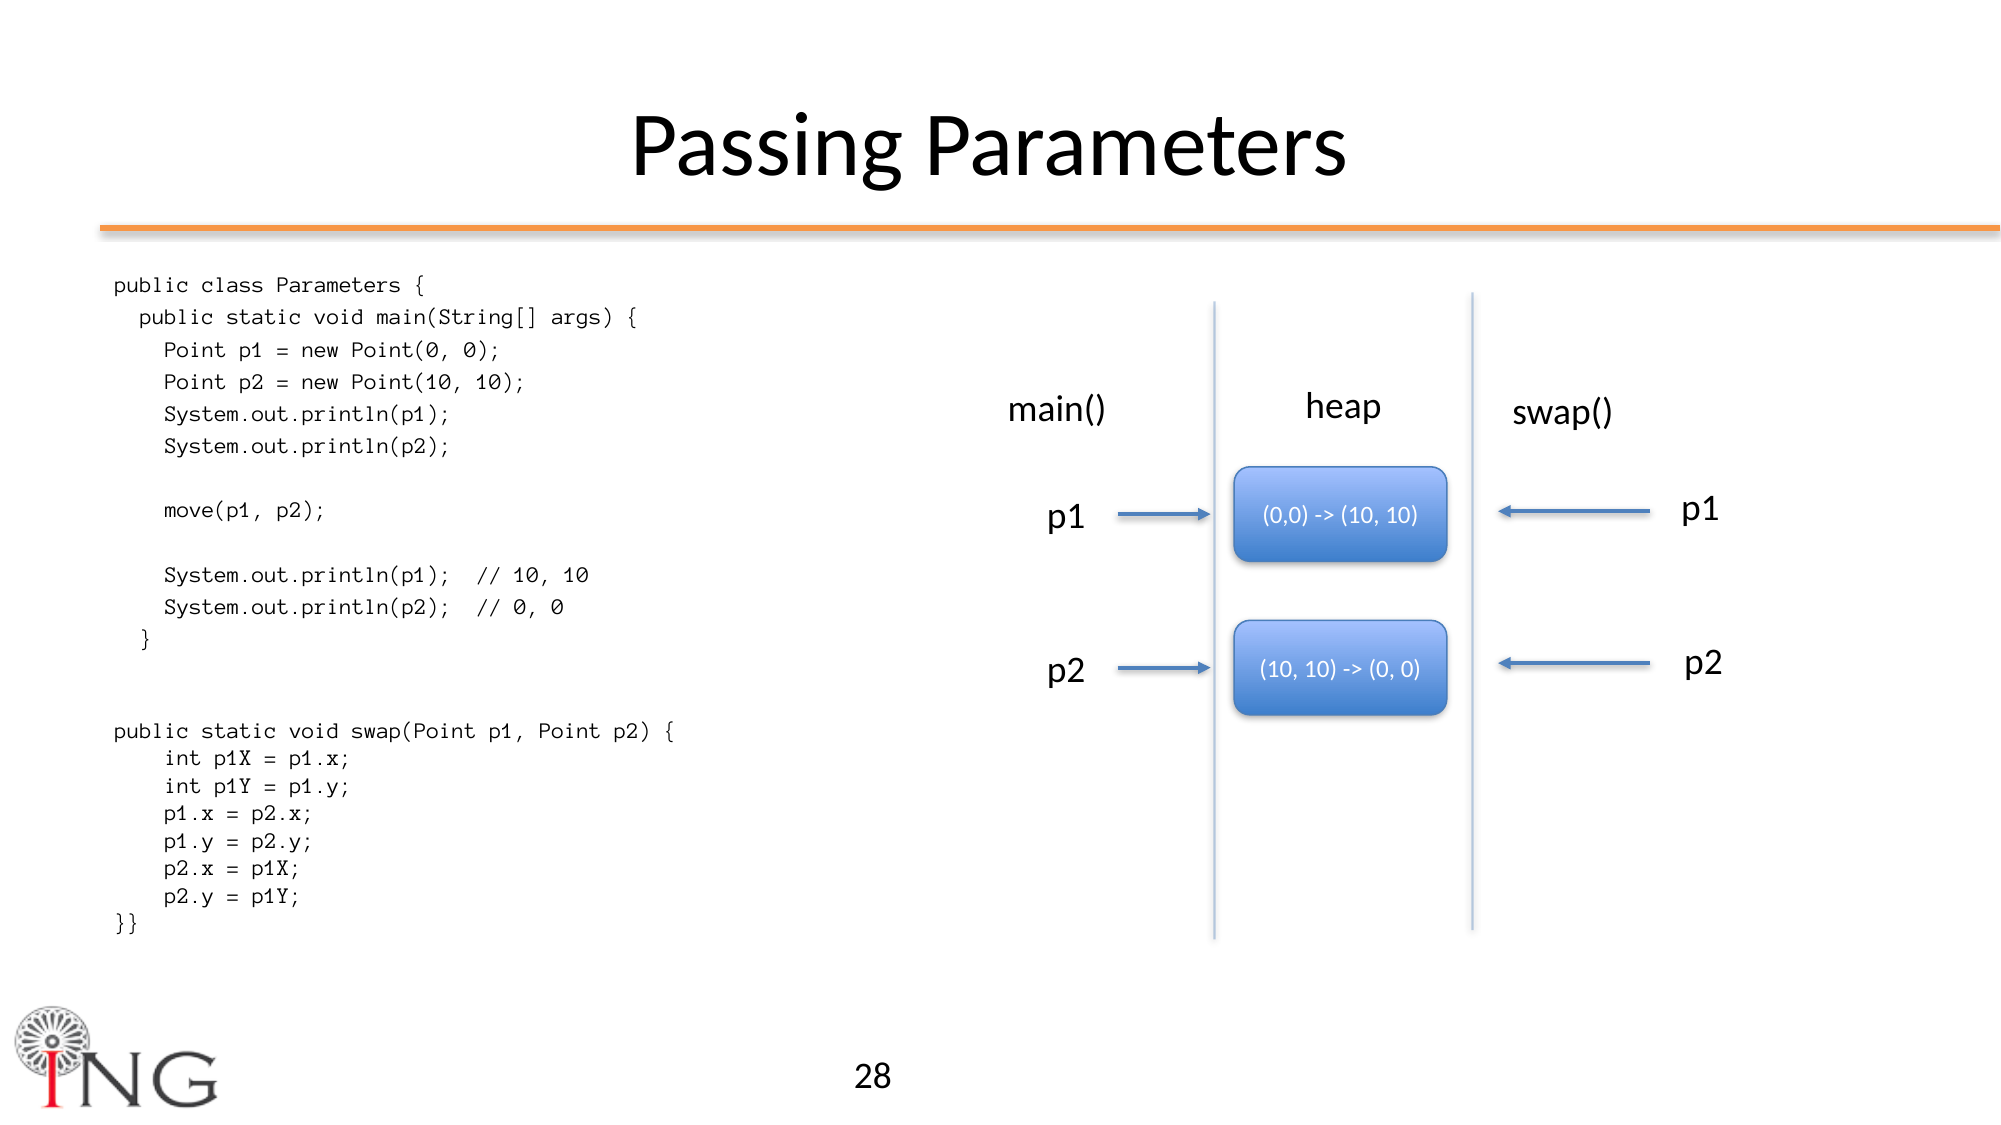

# Passing Parameters
public class Parameters {
  public static void main(String[] args) {
    Point p1 = new Point(0, 0);
    Point p2 = new Point(10, 10);
    System.out.println(p1);
    System.out.println(p2);

    move(p1, p2);

    System.out.println(p1);  // 10, 10
    System.out.println(p2);  // 0, 0
  }

public static void swap(Point p1, Point p2) {
    int p1X = p1.x;
    int p1Y = p1.y;
    p1.x = p2.x;
    p1.y = p2.y;
    p2.x = p1X;
    p2.y = p1Y;
}}

heap
main()
swap()
(0,0) -> (10, 10)
p1
p1
(10, 10) -> (0, 0)
p2
p2
28